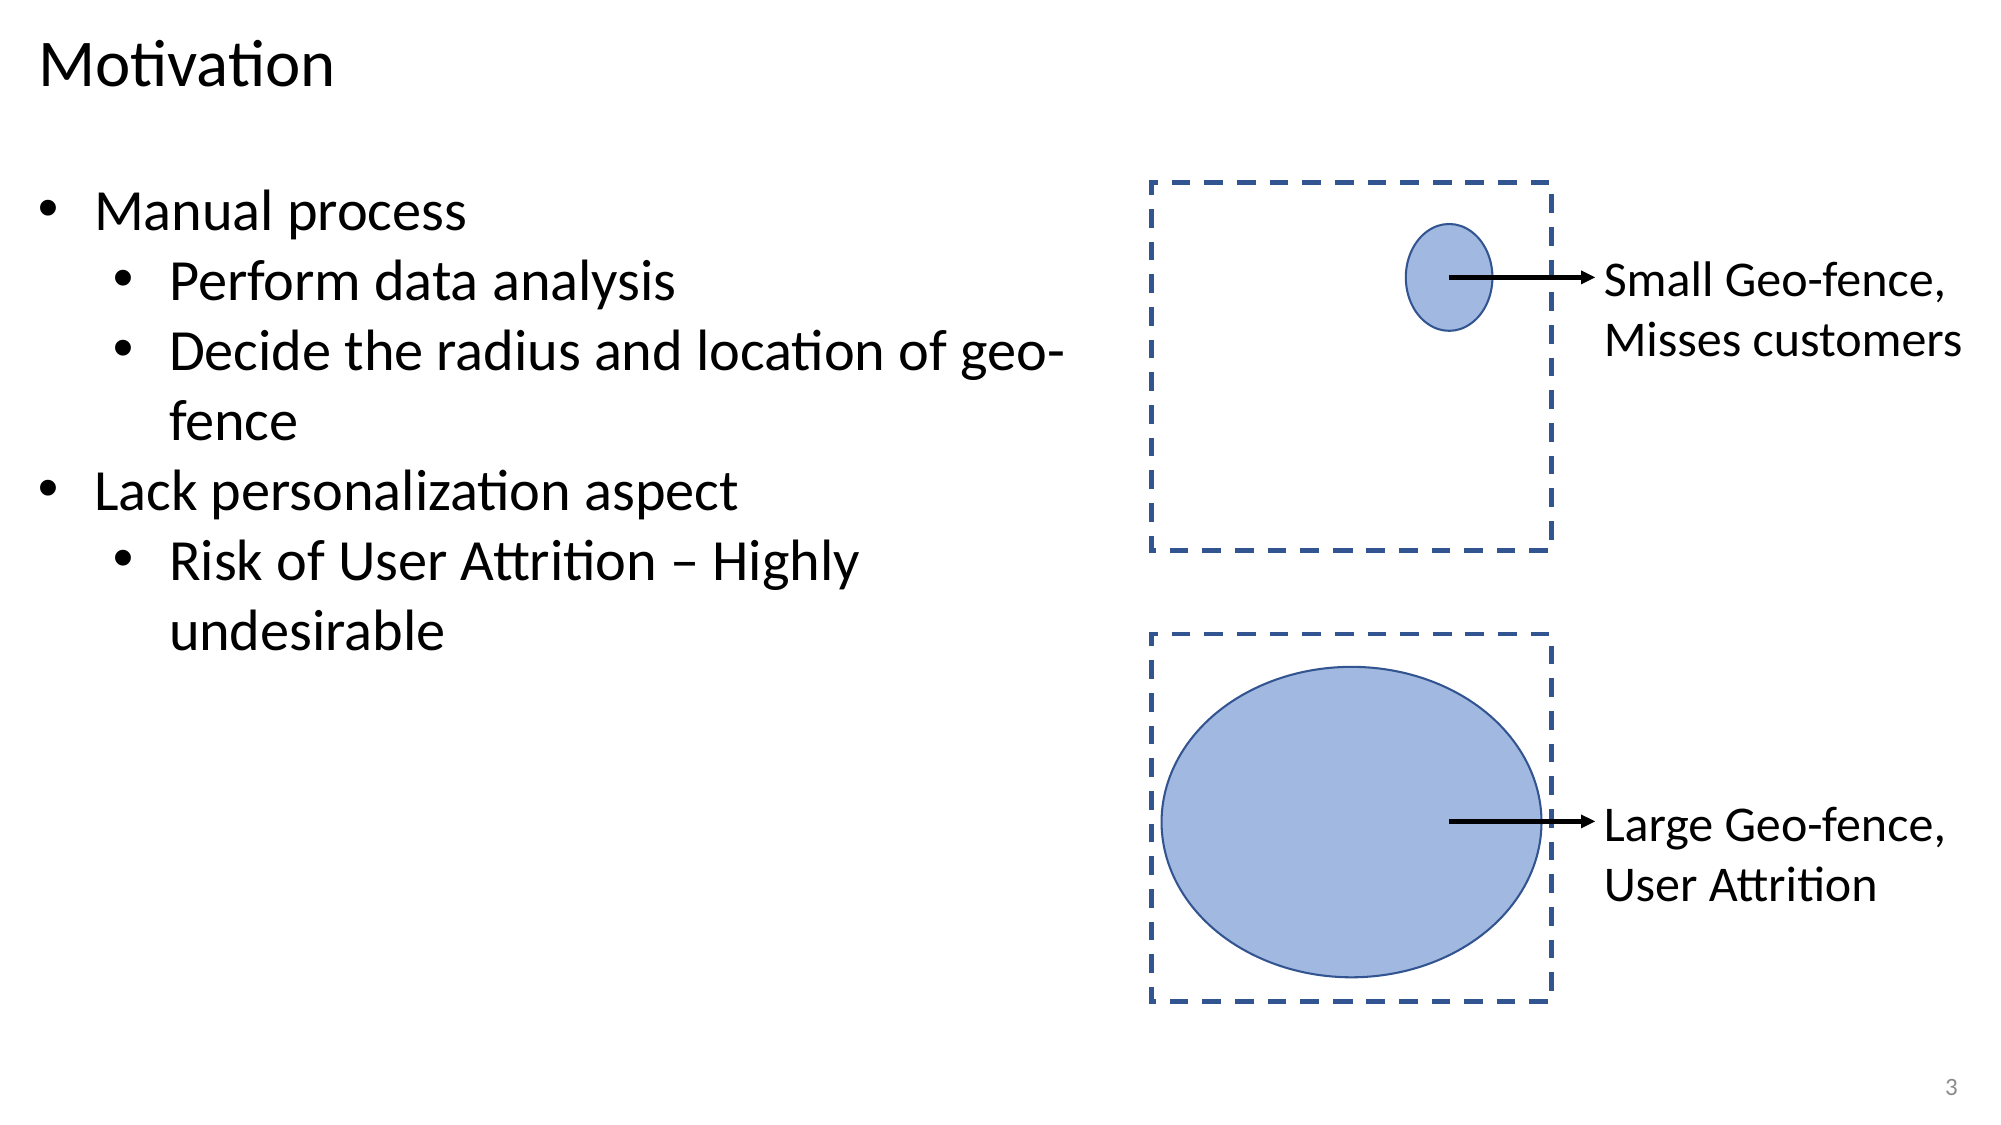

# Motivation
Manual process
Perform data analysis
Decide the radius and location of geo-fence
Lack personalization aspect
Risk of User Attrition – Highly undesirable

Small Geo-fence,
Misses customers

Large Geo-fence,
User Attrition

3